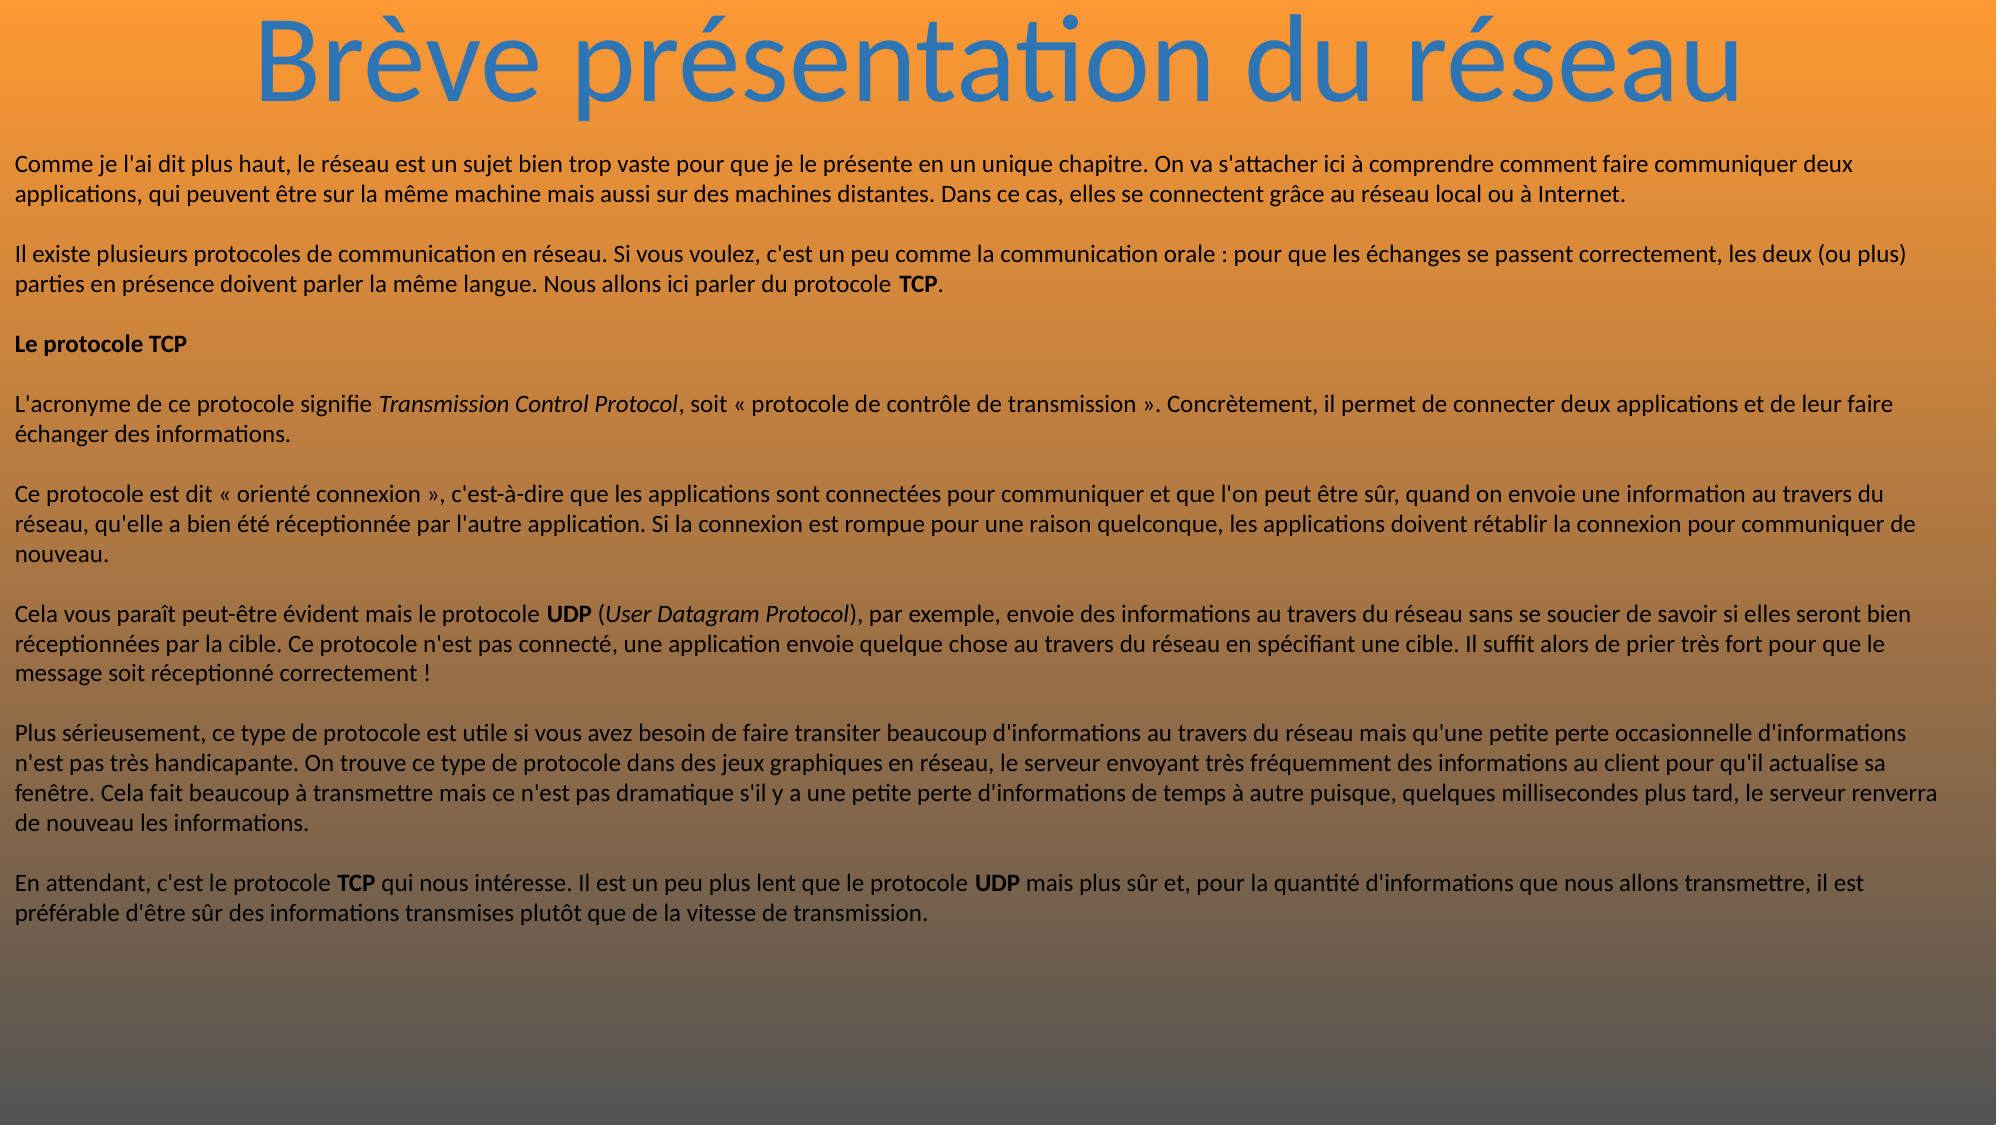

# Brève présentation du réseau
Comme je l'ai dit plus haut, le réseau est un sujet bien trop vaste pour que je le présente en un unique chapitre. On va s'attacher ici à comprendre comment faire communiquer deux applications, qui peuvent être sur la même machine mais aussi sur des machines distantes. Dans ce cas, elles se connectent grâce au réseau local ou à Internet.

Il existe plusieurs protocoles de communication en réseau. Si vous voulez, c'est un peu comme la communication orale : pour que les échanges se passent correctement, les deux (ou plus) parties en présence doivent parler la même langue. Nous allons ici parler du protocole TCP.

Le protocole TCP

L'acronyme de ce protocole signifie Transmission Control Protocol, soit « protocole de contrôle de transmission ». Concrètement, il permet de connecter deux applications et de leur faire échanger des informations.

Ce protocole est dit « orienté connexion », c'est-à-dire que les applications sont connectées pour communiquer et que l'on peut être sûr, quand on envoie une information au travers du réseau, qu'elle a bien été réceptionnée par l'autre application. Si la connexion est rompue pour une raison quelconque, les applications doivent rétablir la connexion pour communiquer de nouveau.

Cela vous paraît peut-être évident mais le protocole UDP (User Datagram Protocol), par exemple, envoie des informations au travers du réseau sans se soucier de savoir si elles seront bien réceptionnées par la cible. Ce protocole n'est pas connecté, une application envoie quelque chose au travers du réseau en spécifiant une cible. Il suffit alors de prier très fort pour que le message soit réceptionné correctement !

Plus sérieusement, ce type de protocole est utile si vous avez besoin de faire transiter beaucoup d'informations au travers du réseau mais qu'une petite perte occasionnelle d'informations n'est pas très handicapante. On trouve ce type de protocole dans des jeux graphiques en réseau, le serveur envoyant très fréquemment des informations au client pour qu'il actualise sa fenêtre. Cela fait beaucoup à transmettre mais ce n'est pas dramatique s'il y a une petite perte d'informations de temps à autre puisque, quelques millisecondes plus tard, le serveur renverra de nouveau les informations.

En attendant, c'est le protocole TCP qui nous intéresse. Il est un peu plus lent que le protocole UDP mais plus sûr et, pour la quantité d'informations que nous allons transmettre, il est préférable d'être sûr des informations transmises plutôt que de la vitesse de transmission.

605